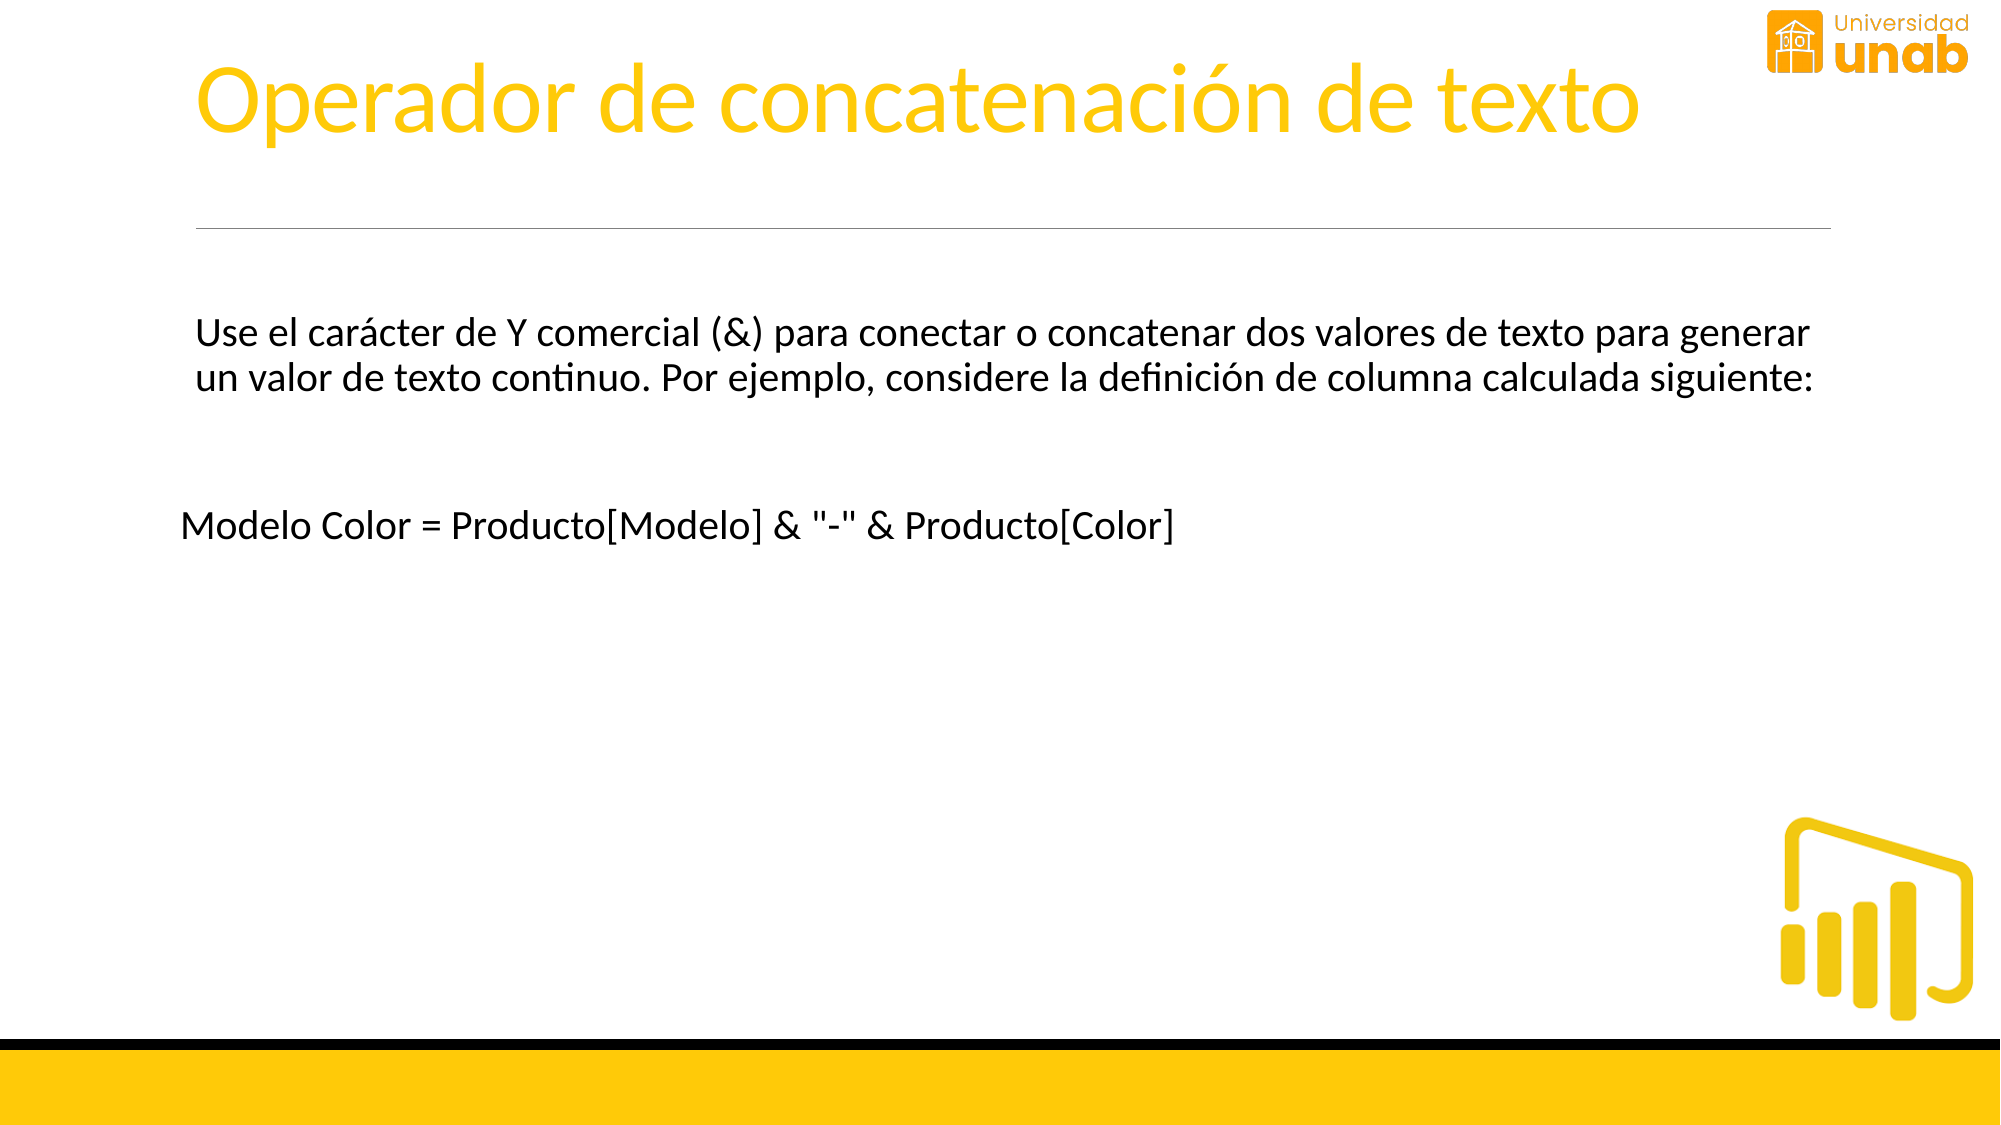

# Operador de concatenación de texto
Use el carácter de Y comercial (&) para conectar o concatenar dos valores de texto para generar un valor de texto continuo. Por ejemplo, considere la definición de columna calculada siguiente:

Modelo Color = Producto[Modelo] & "-" & Producto[Color]